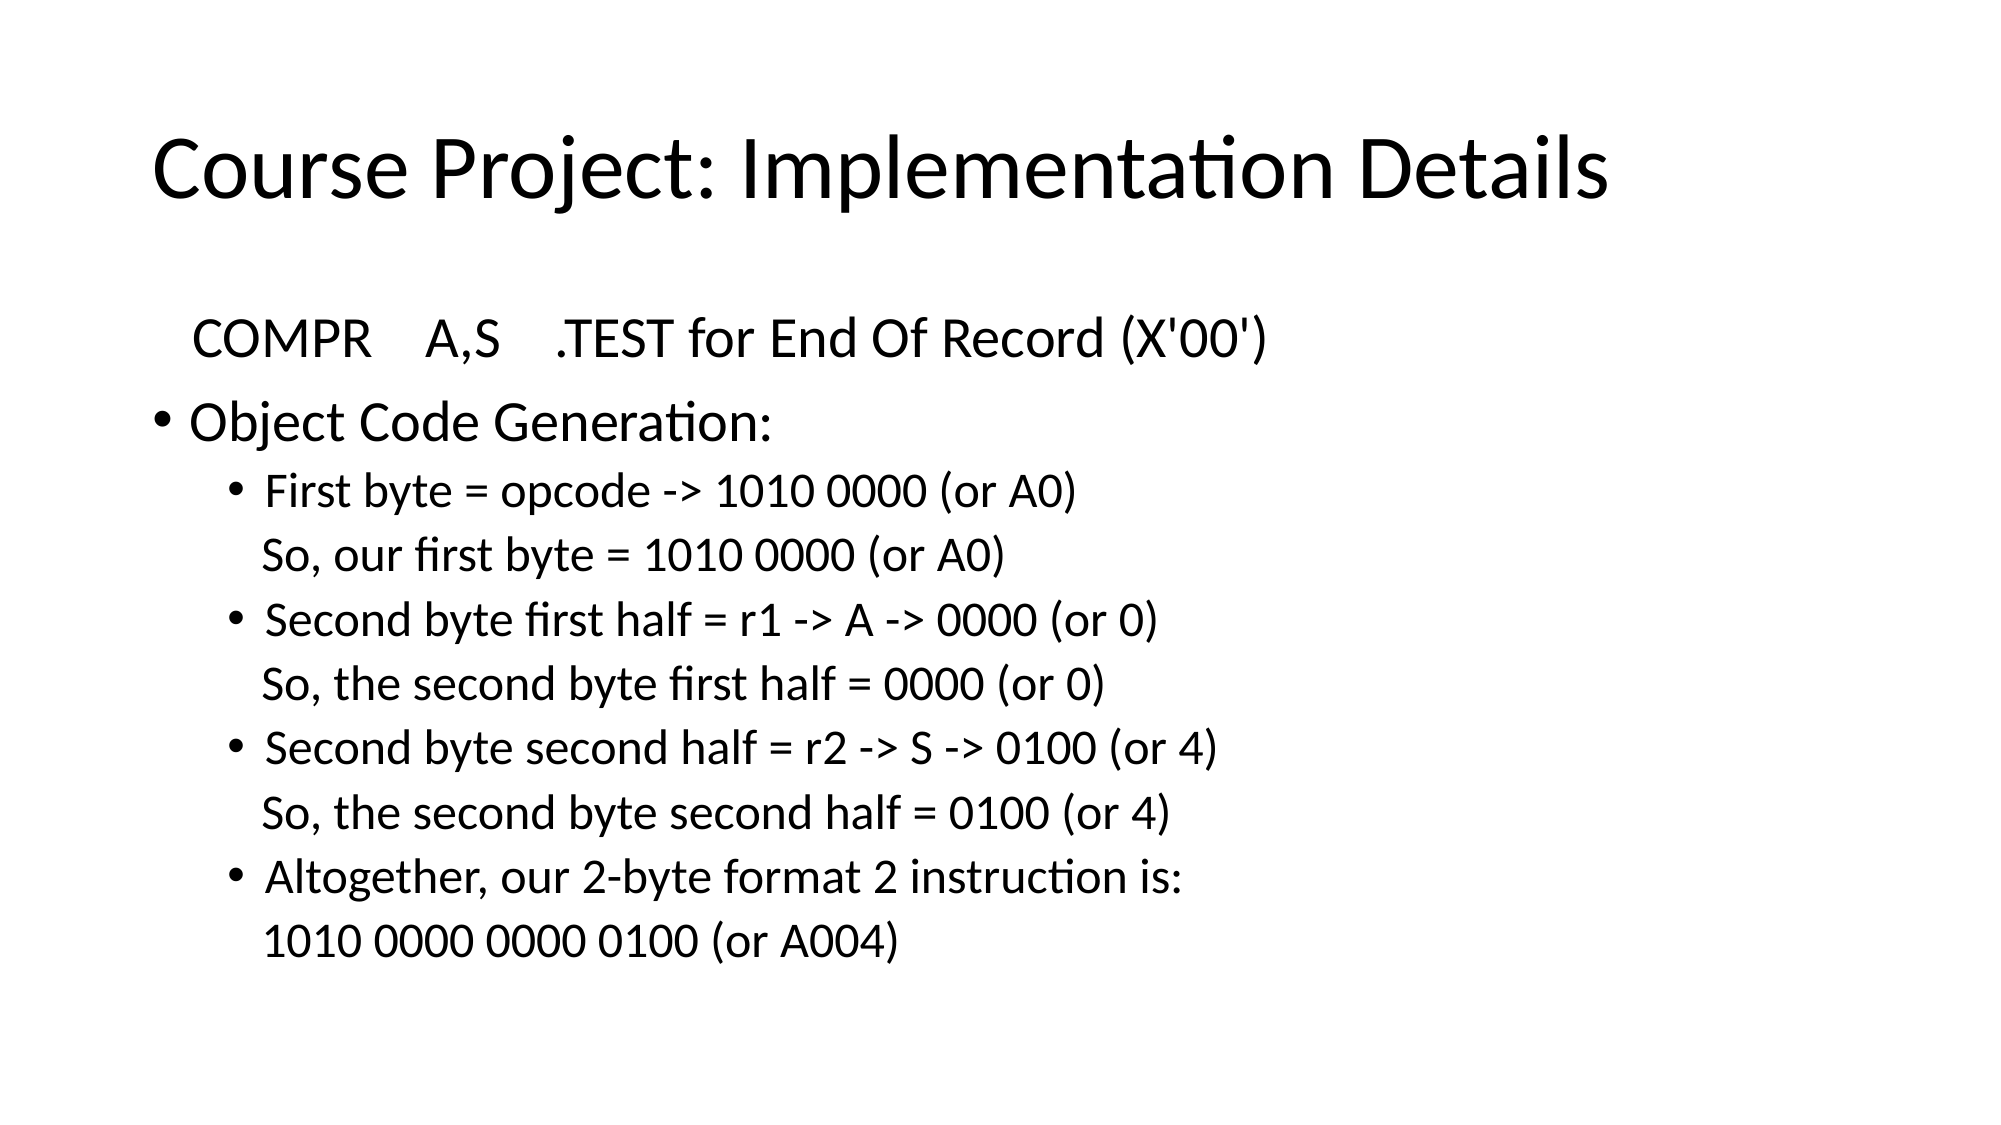

# Course Project: Implementation Details
   COMPR    A,S    .TEST for End Of Record (X'00')
Object Code Generation:
First byte = opcode -> 1010 0000 (or A0)
   So, our first byte = 1010 0000 (or A0)
Second byte first half = r1 -> A -> 0000 (or 0)
   So, the second byte first half = 0000 (or 0)
Second byte second half = r2 -> S -> 0100 (or 4)
   So, the second byte second half = 0100 (or 4)
Altogether, our 2-byte format 2 instruction is:
   1010 0000 0000 0100 (or A004)